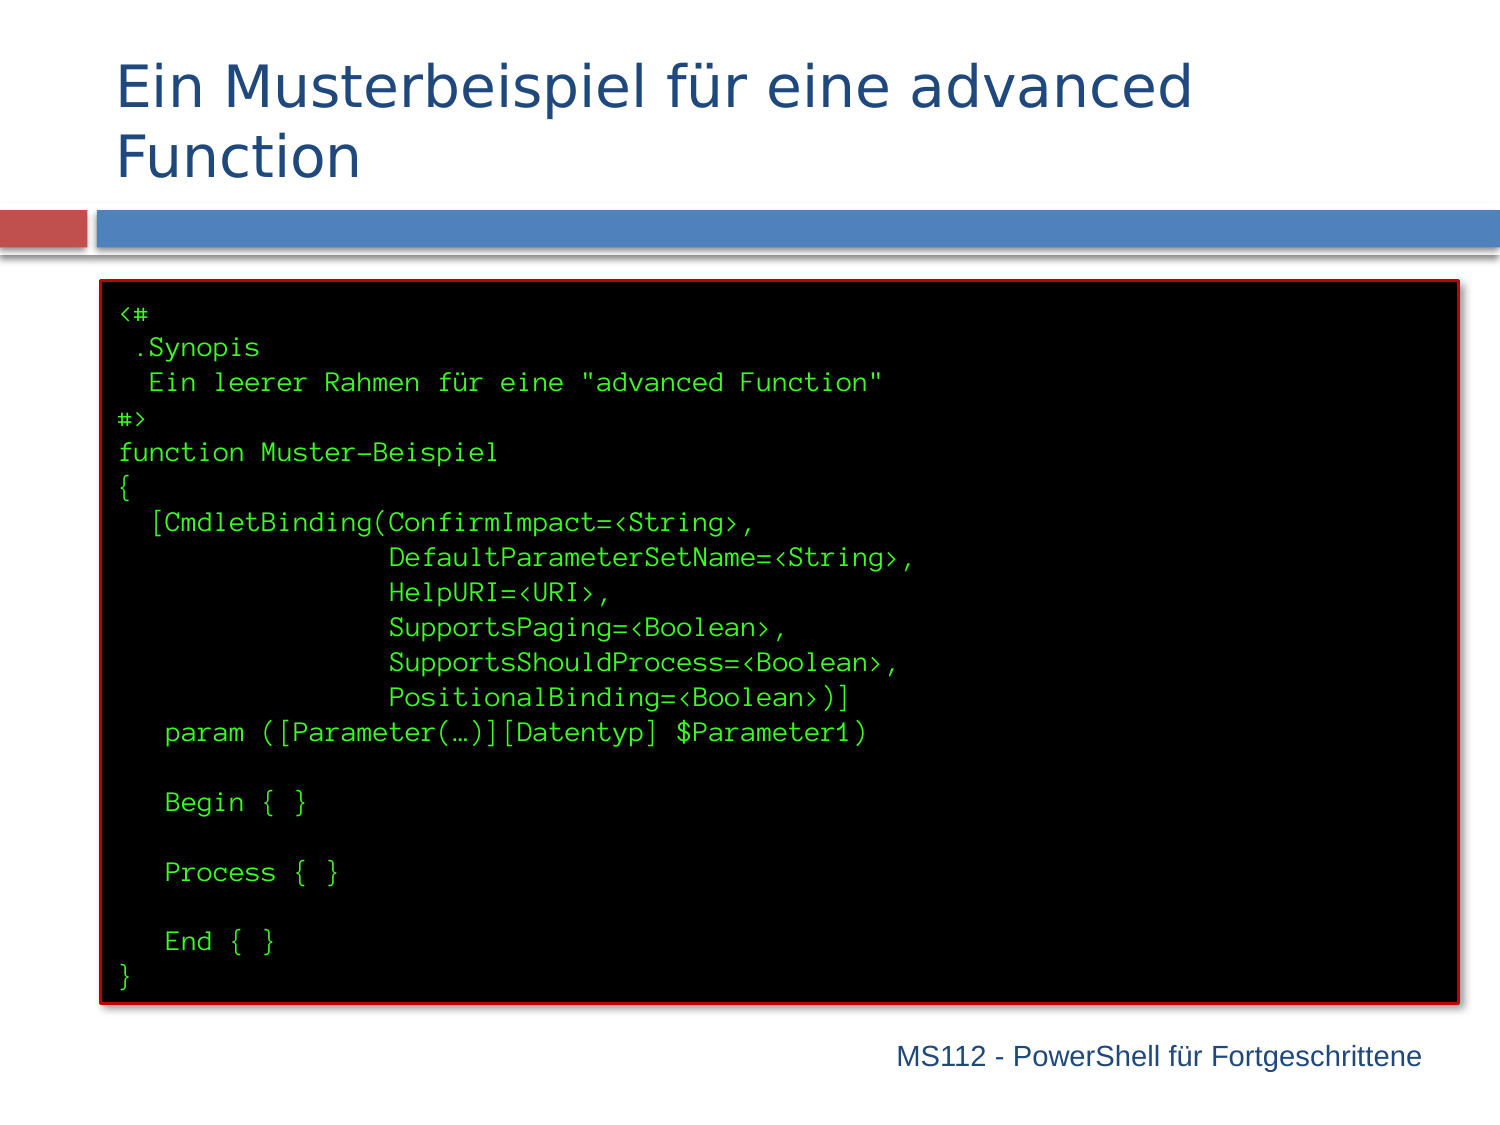

# Ein Musterbeispiel für eine advanced Function
<#
 .Synopis
  Ein leerer Rahmen für eine "advanced Function"
#>
function Muster-Beispiel
{
  [CmdletBinding(ConfirmImpact=<String>,
                 DefaultParameterSetName=<String>,
                 HelpURI=<URI>,
                 SupportsPaging=<Boolean>,
                 SupportsShouldProcess=<Boolean>,
                 PositionalBinding=<Boolean>)]
   param ([Parameter(…)][Datentyp] $Parameter1)

   Begin { }

   Process { }

   End { }
}
MS112 - PowerShell für Fortgeschrittene